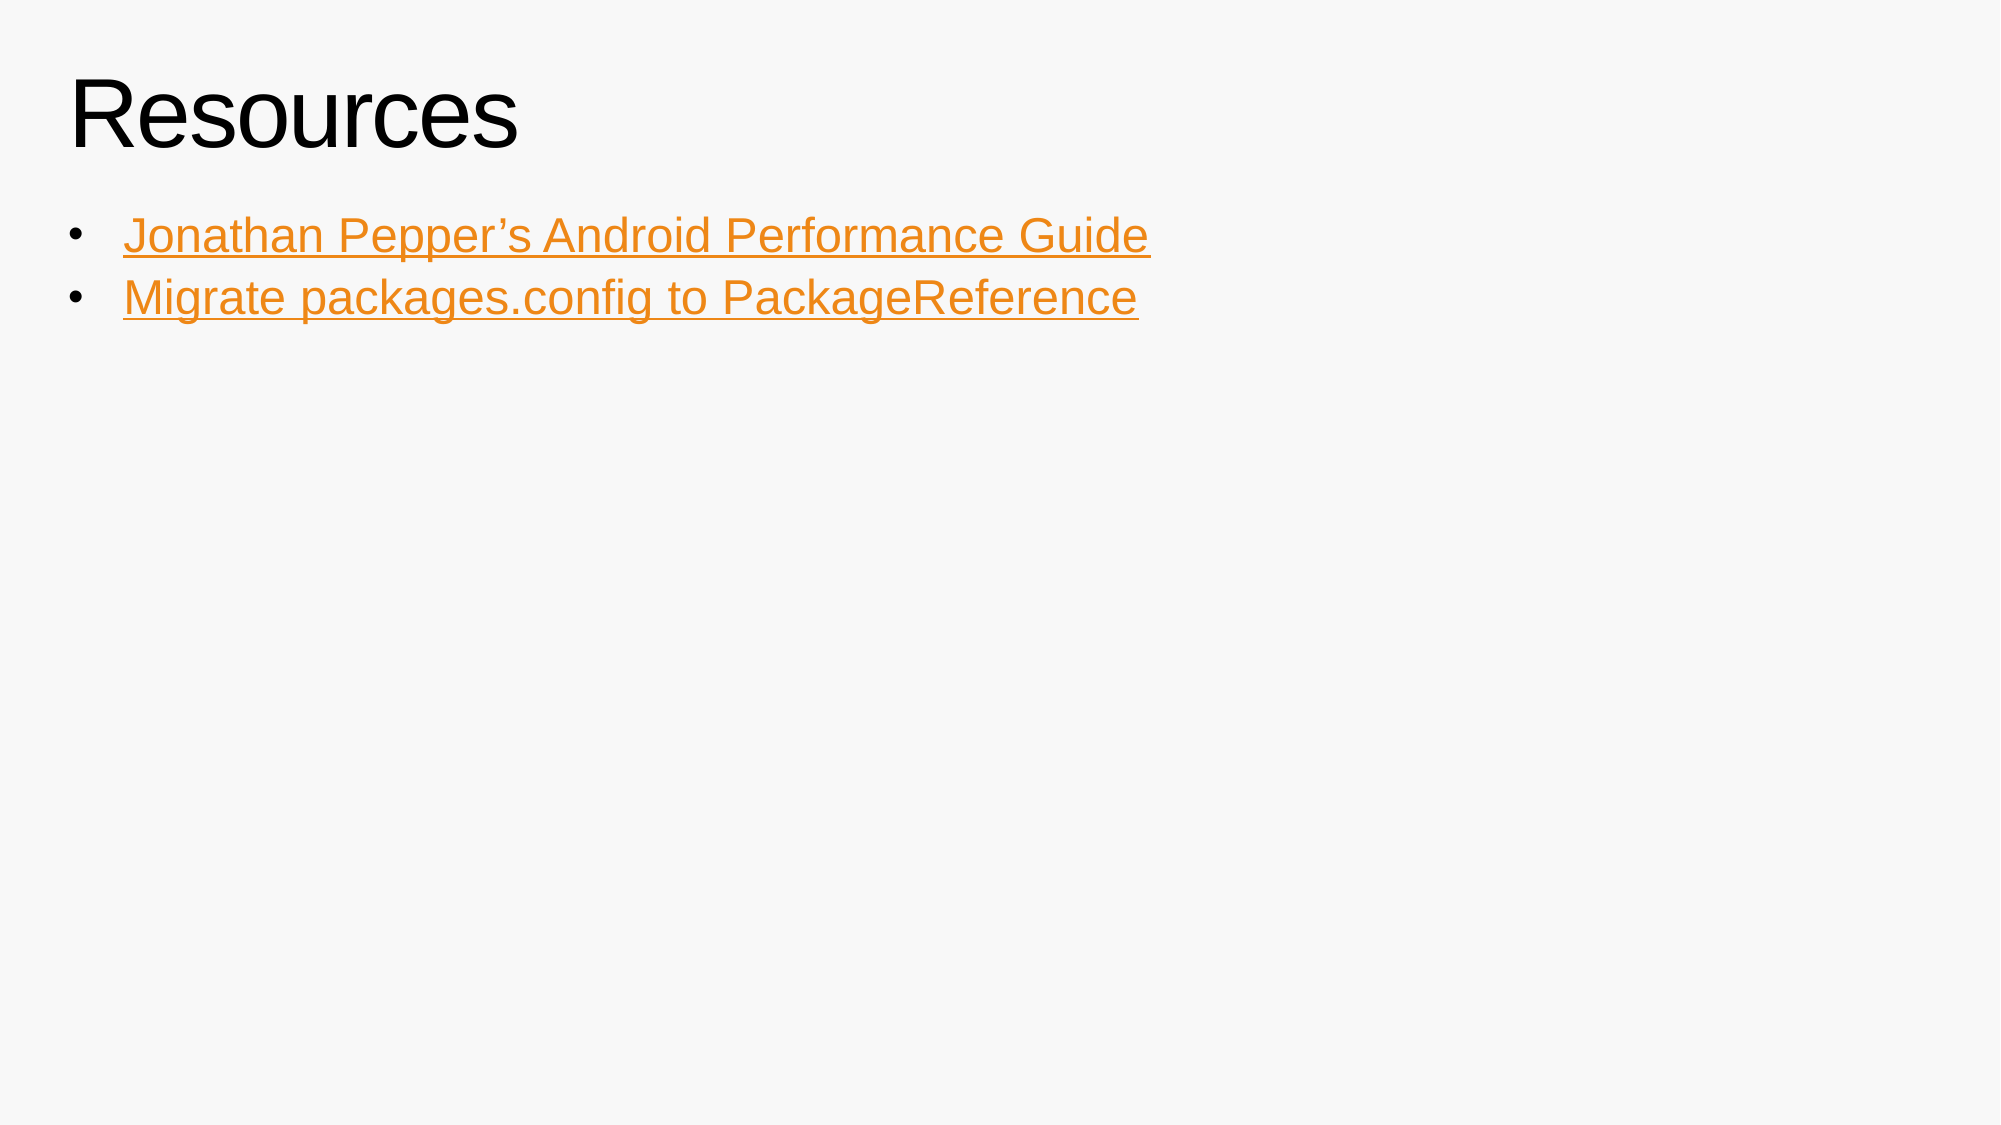

# Resources
Jonathan Pepper’s Android Performance Guide
Migrate packages.config to PackageReference